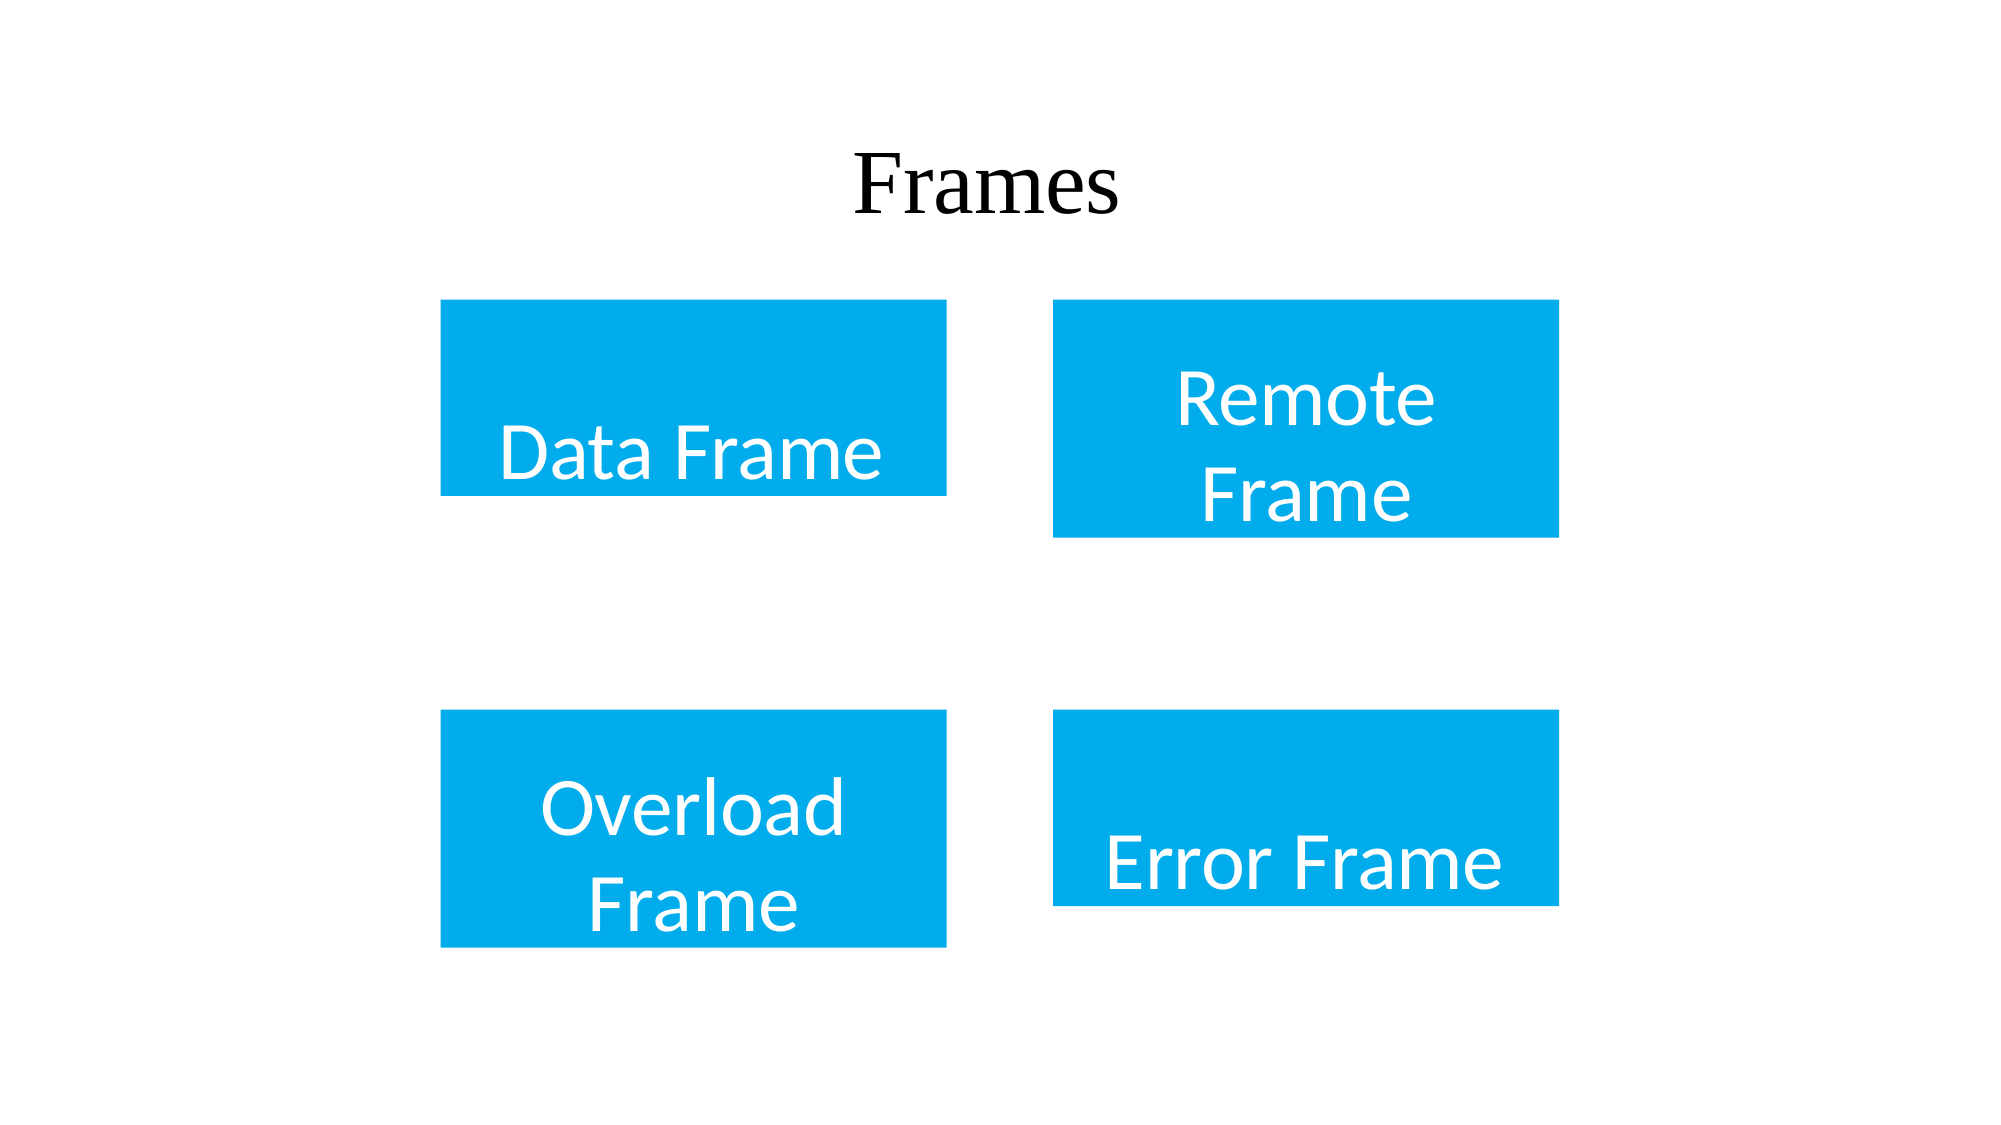

# Frames

Data Frame
Remote
Frame
Overload
Frame

Error Frame